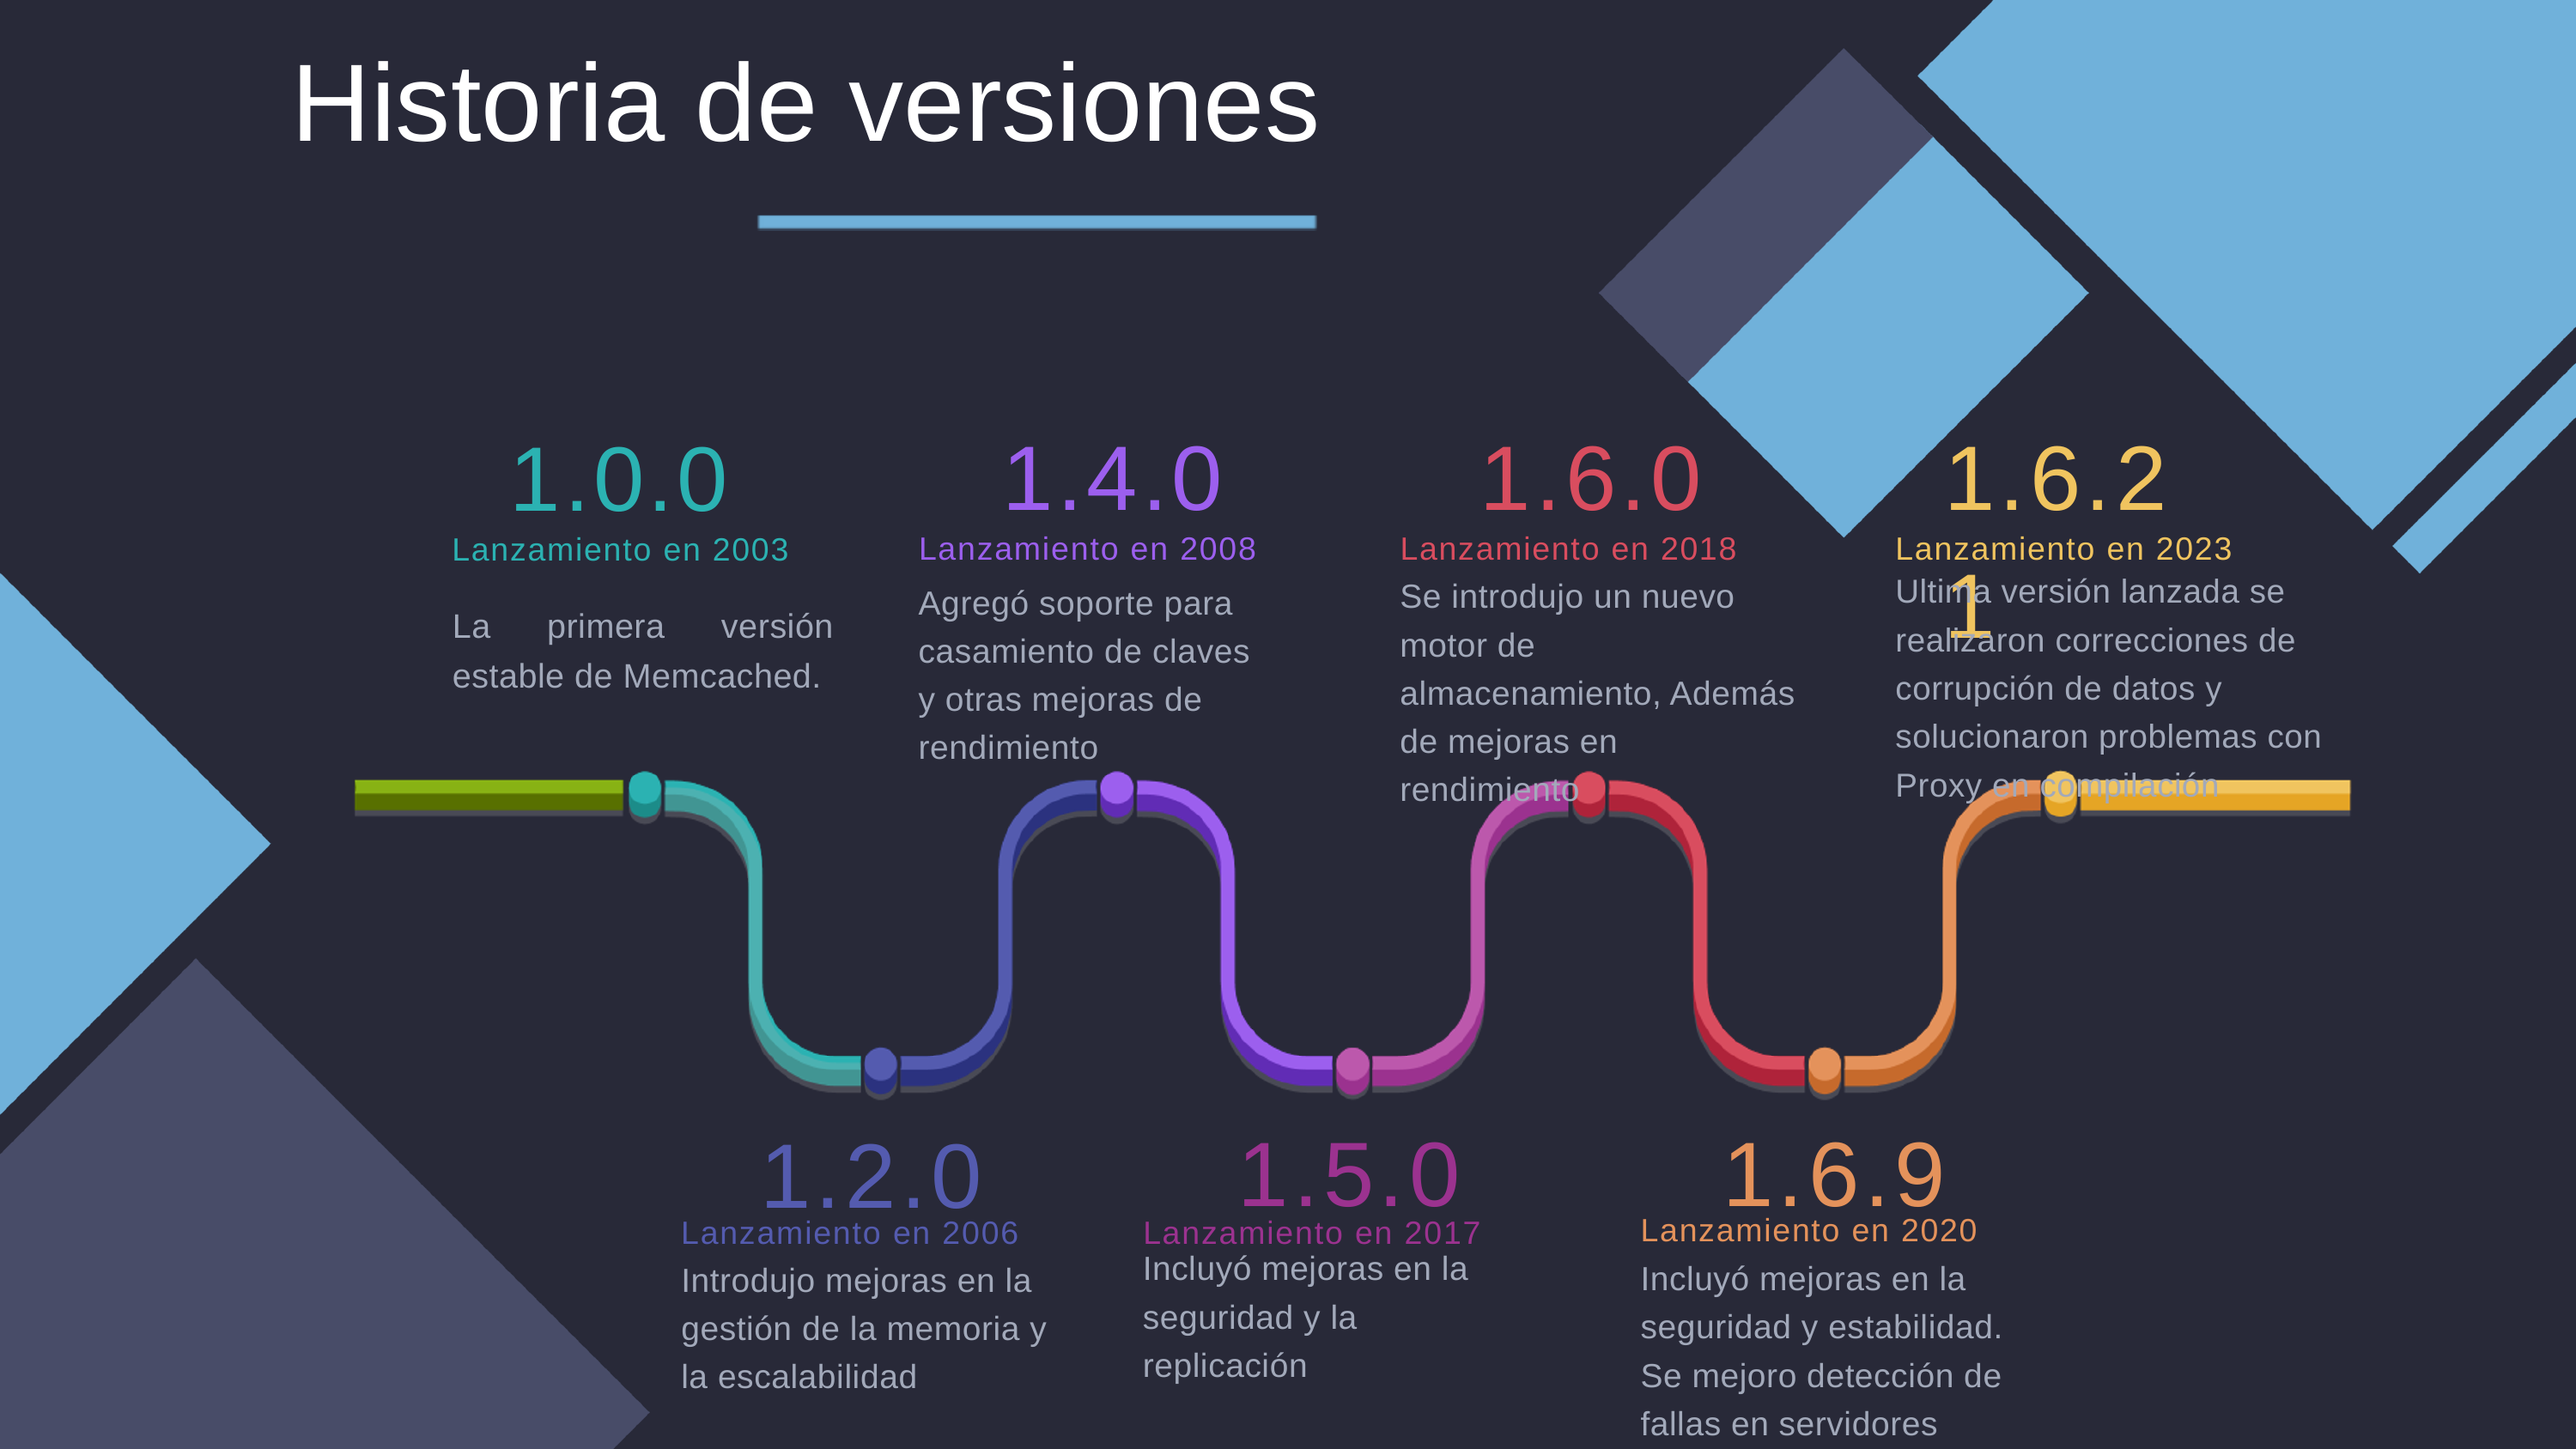

Historia de versiones

1.4.0
1.6.21
1.6.0
1.0.0
Lanzamiento en 2023
Lanzamiento en 2008
Lanzamiento en 2018
Lanzamiento en 2003
Ultima versión lanzada se
realizaron correcciones de corrupción de datos y solucionaron problemas con Proxy en compilación
Se introdujo un nuevo motor de almacenamiento, Además de mejoras en rendimiento
Agregó soporte para casamiento de claves y otras mejoras de rendimiento
La primera versión estable de Memcached.

1.6.9
1.5.0
1.2.0
Lanzamiento en 2020
Lanzamiento en 2006
Lanzamiento en 2017
Incluyó mejoras en la seguridad y la replicación
Incluyó mejoras en la seguridad y estabilidad. Se mejoro detección de fallas en servidores
Introdujo mejoras en la gestión de la memoria y la escalabilidad